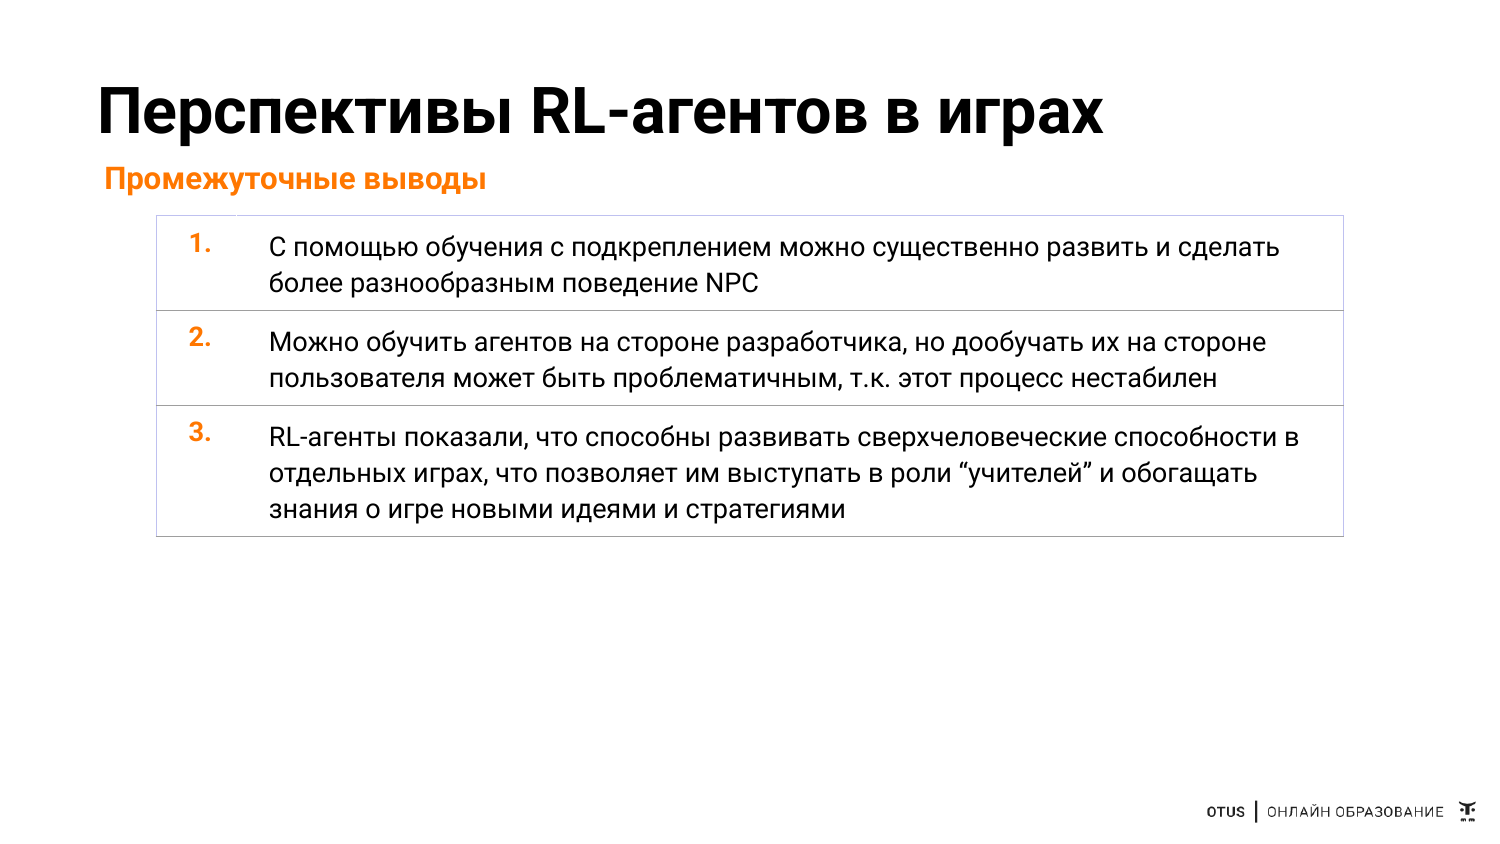

# Перспективы RL-агентов в играх
Промежуточные выводы
| 1. | С помощью обучения с подкреплением можно существенно развить и сделать более разнообразным поведение NPC |
| --- | --- |
| 2. | Можно обучить агентов на стороне разработчика, но дообучать их на стороне пользователя может быть проблематичным, т.к. этот процесс нестабилен |
| 3. | RL-агенты показали, что способны развивать сверхчеловеческие способности в отдельных играх, что позволяет им выступать в роли “учителей” и обогащать знания о игре новыми идеями и стратегиями |